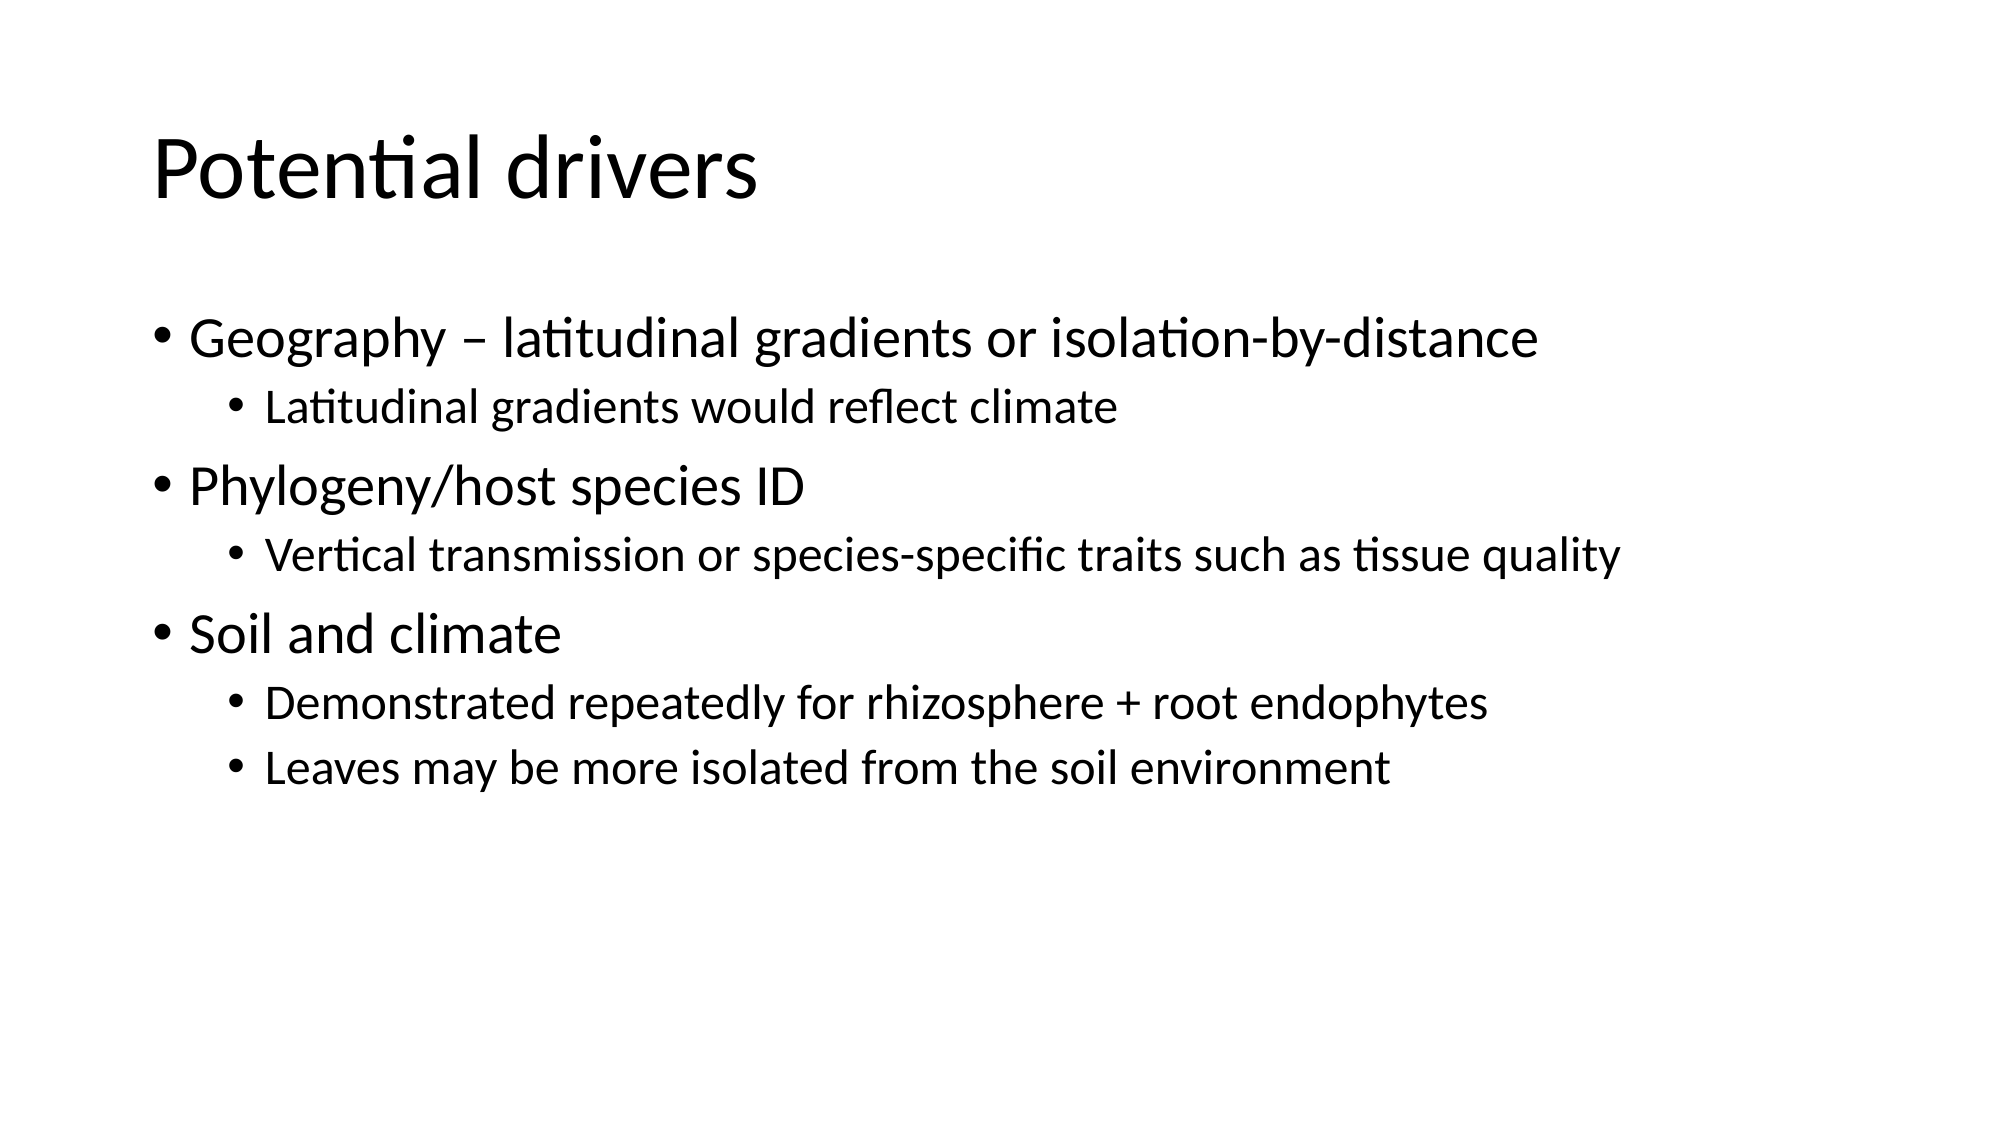

# Potential drivers
Geography – latitudinal gradients or isolation-by-distance
Latitudinal gradients would reflect climate
Phylogeny/host species ID
Vertical transmission or species-specific traits such as tissue quality
Soil and climate
Demonstrated repeatedly for rhizosphere + root endophytes
Leaves may be more isolated from the soil environment